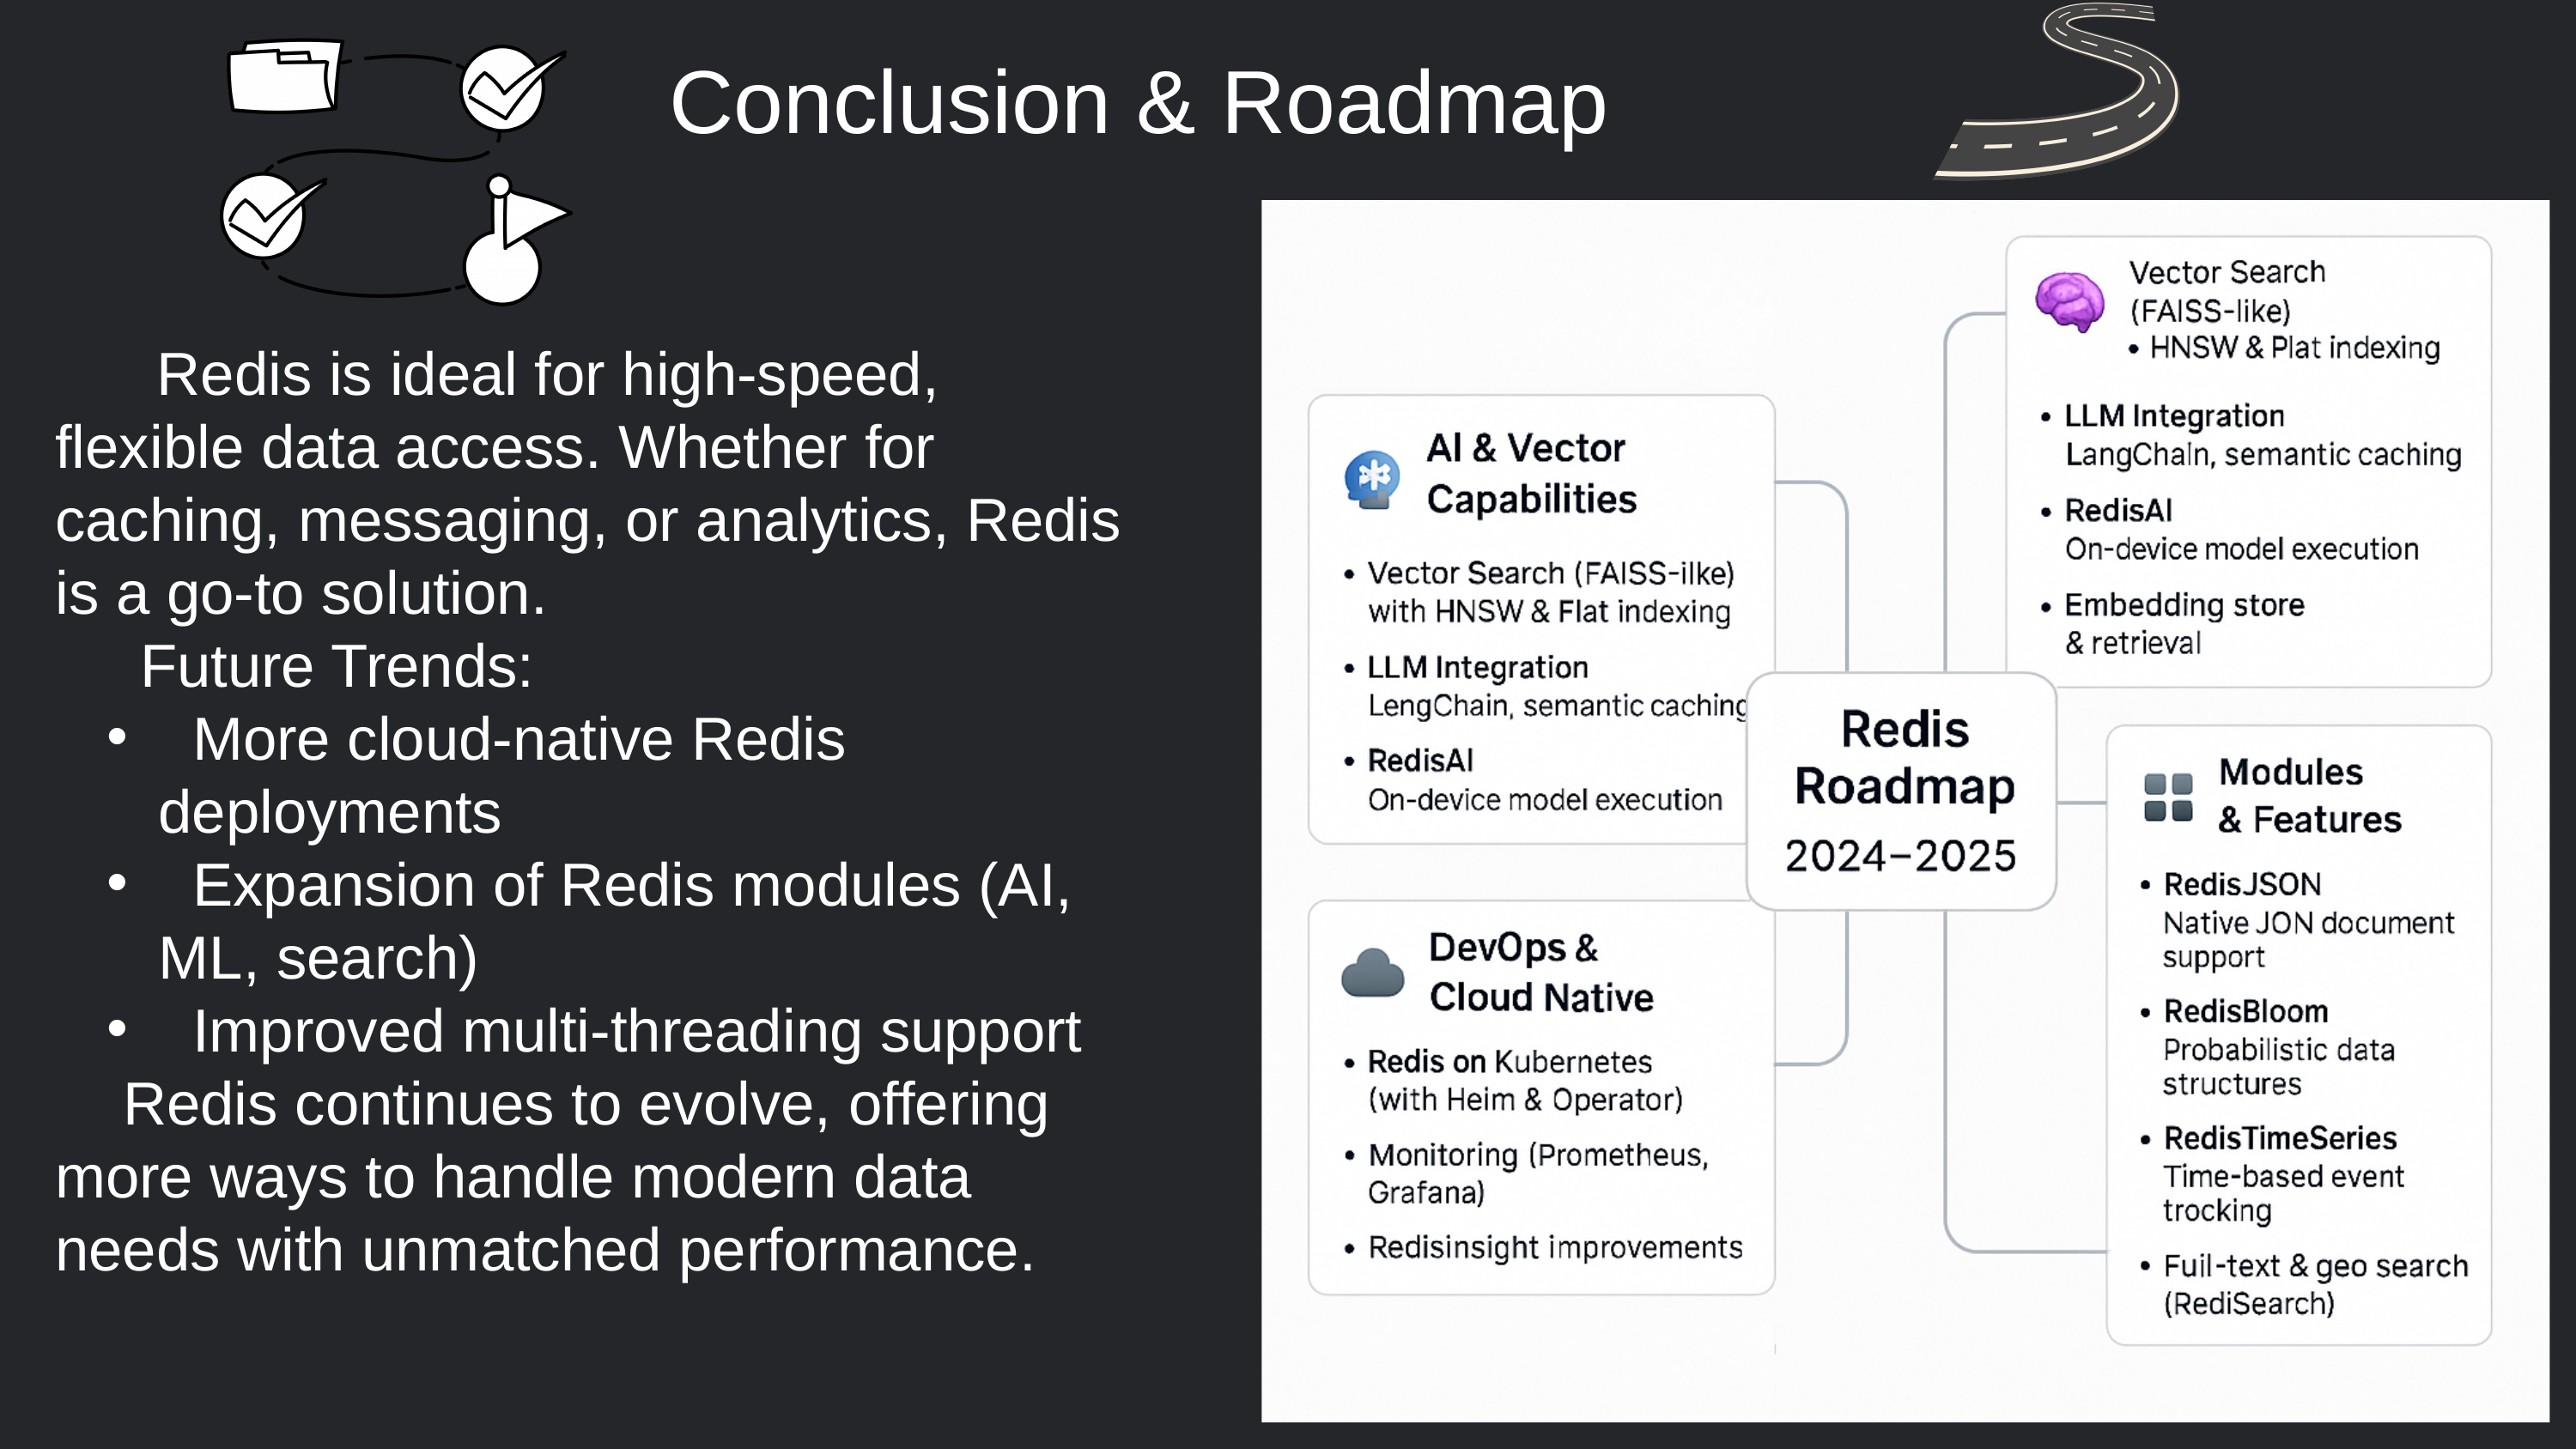

Conclusion & Roadmap

      Redis is ideal for high-speed, flexible data access. Whether for caching, messaging, or analytics, Redis is a go-to solution.
     Future Trends:
  More cloud-native Redis deployments
  Expansion of Redis modules (AI, ML, search)
  Improved multi-threading support
    Redis continues to evolve, offering more ways to handle modern data needs with unmatched performance.